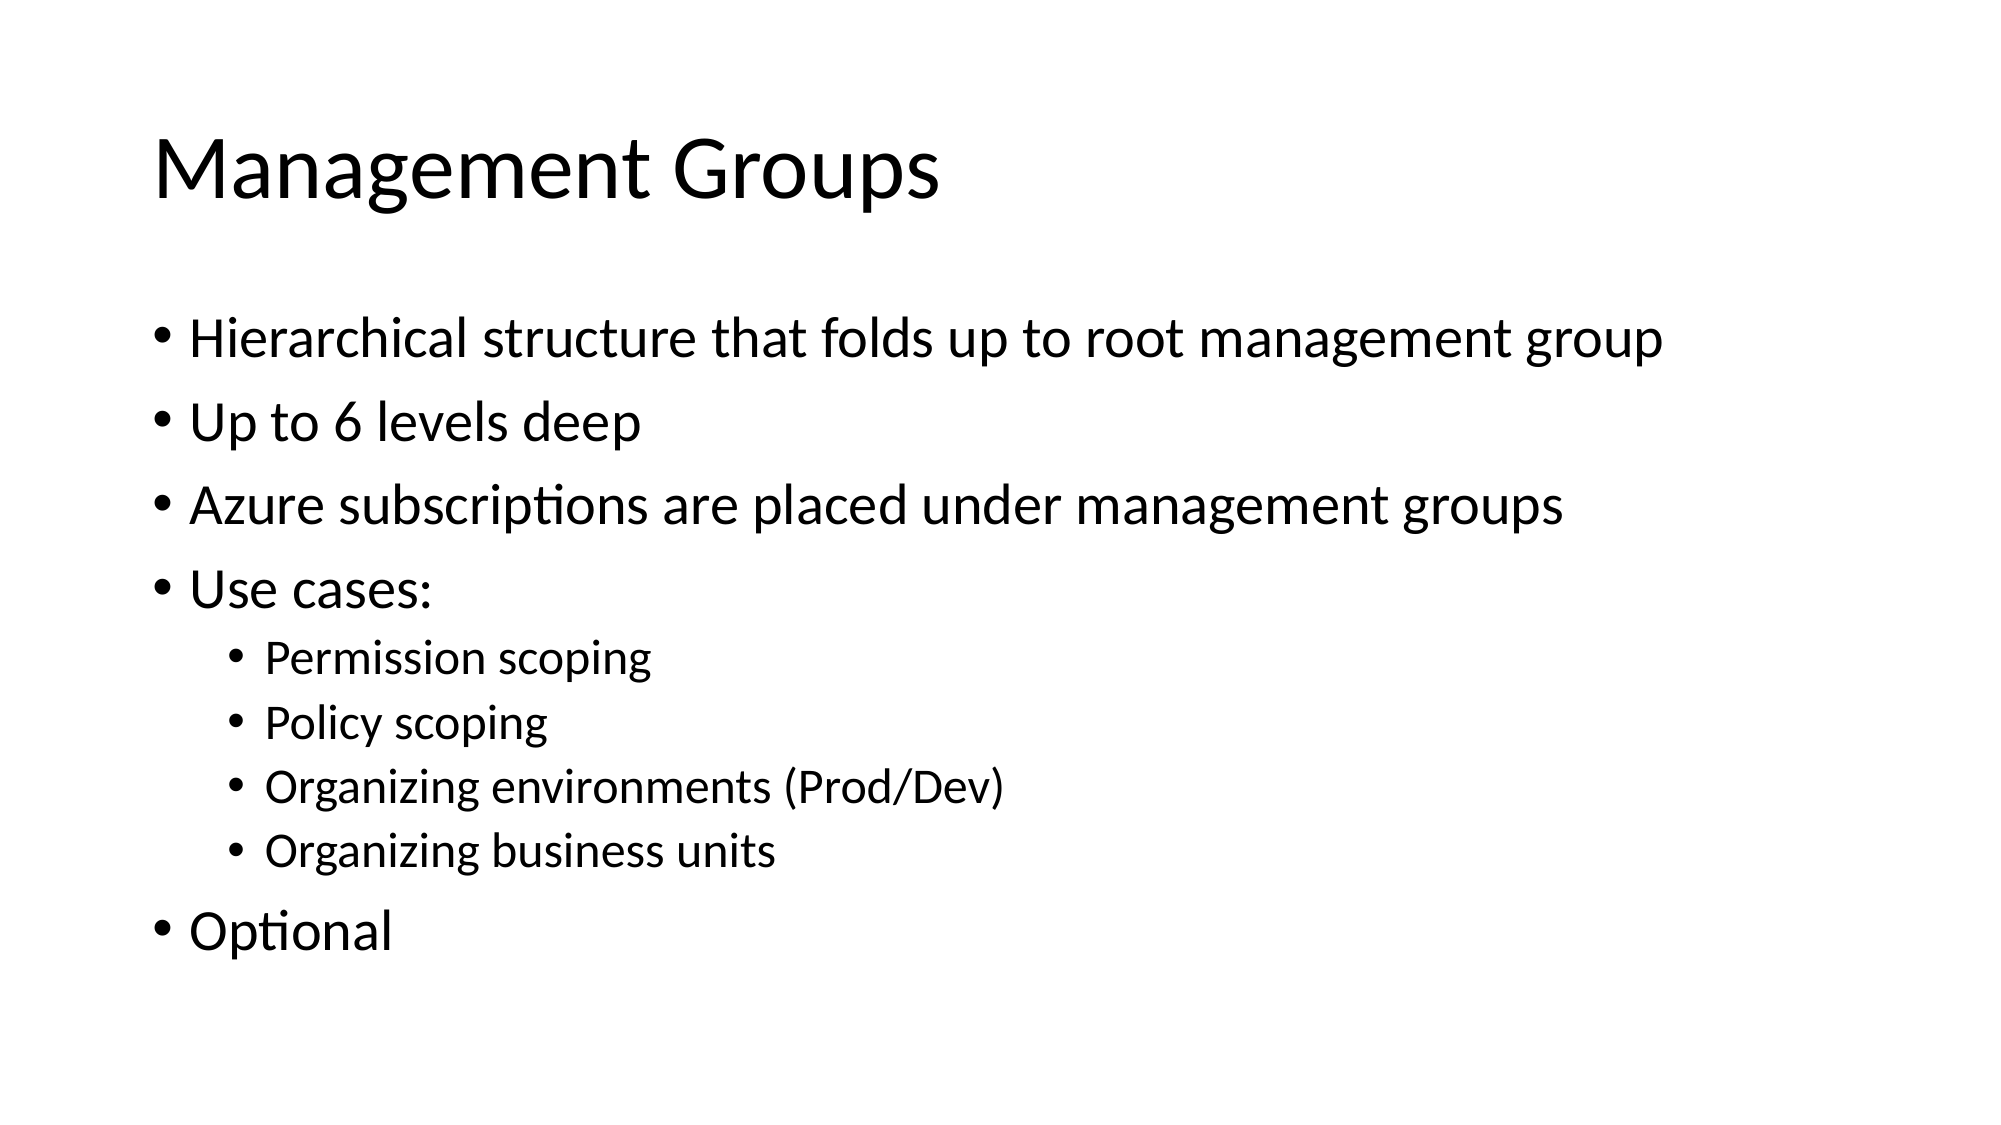

# Management Groups
Hierarchical structure that folds up to root management group
Up to 6 levels deep
Azure subscriptions are placed under management groups
Use cases:
Permission scoping
Policy scoping
Organizing environments (Prod/Dev)
Organizing business units
Optional